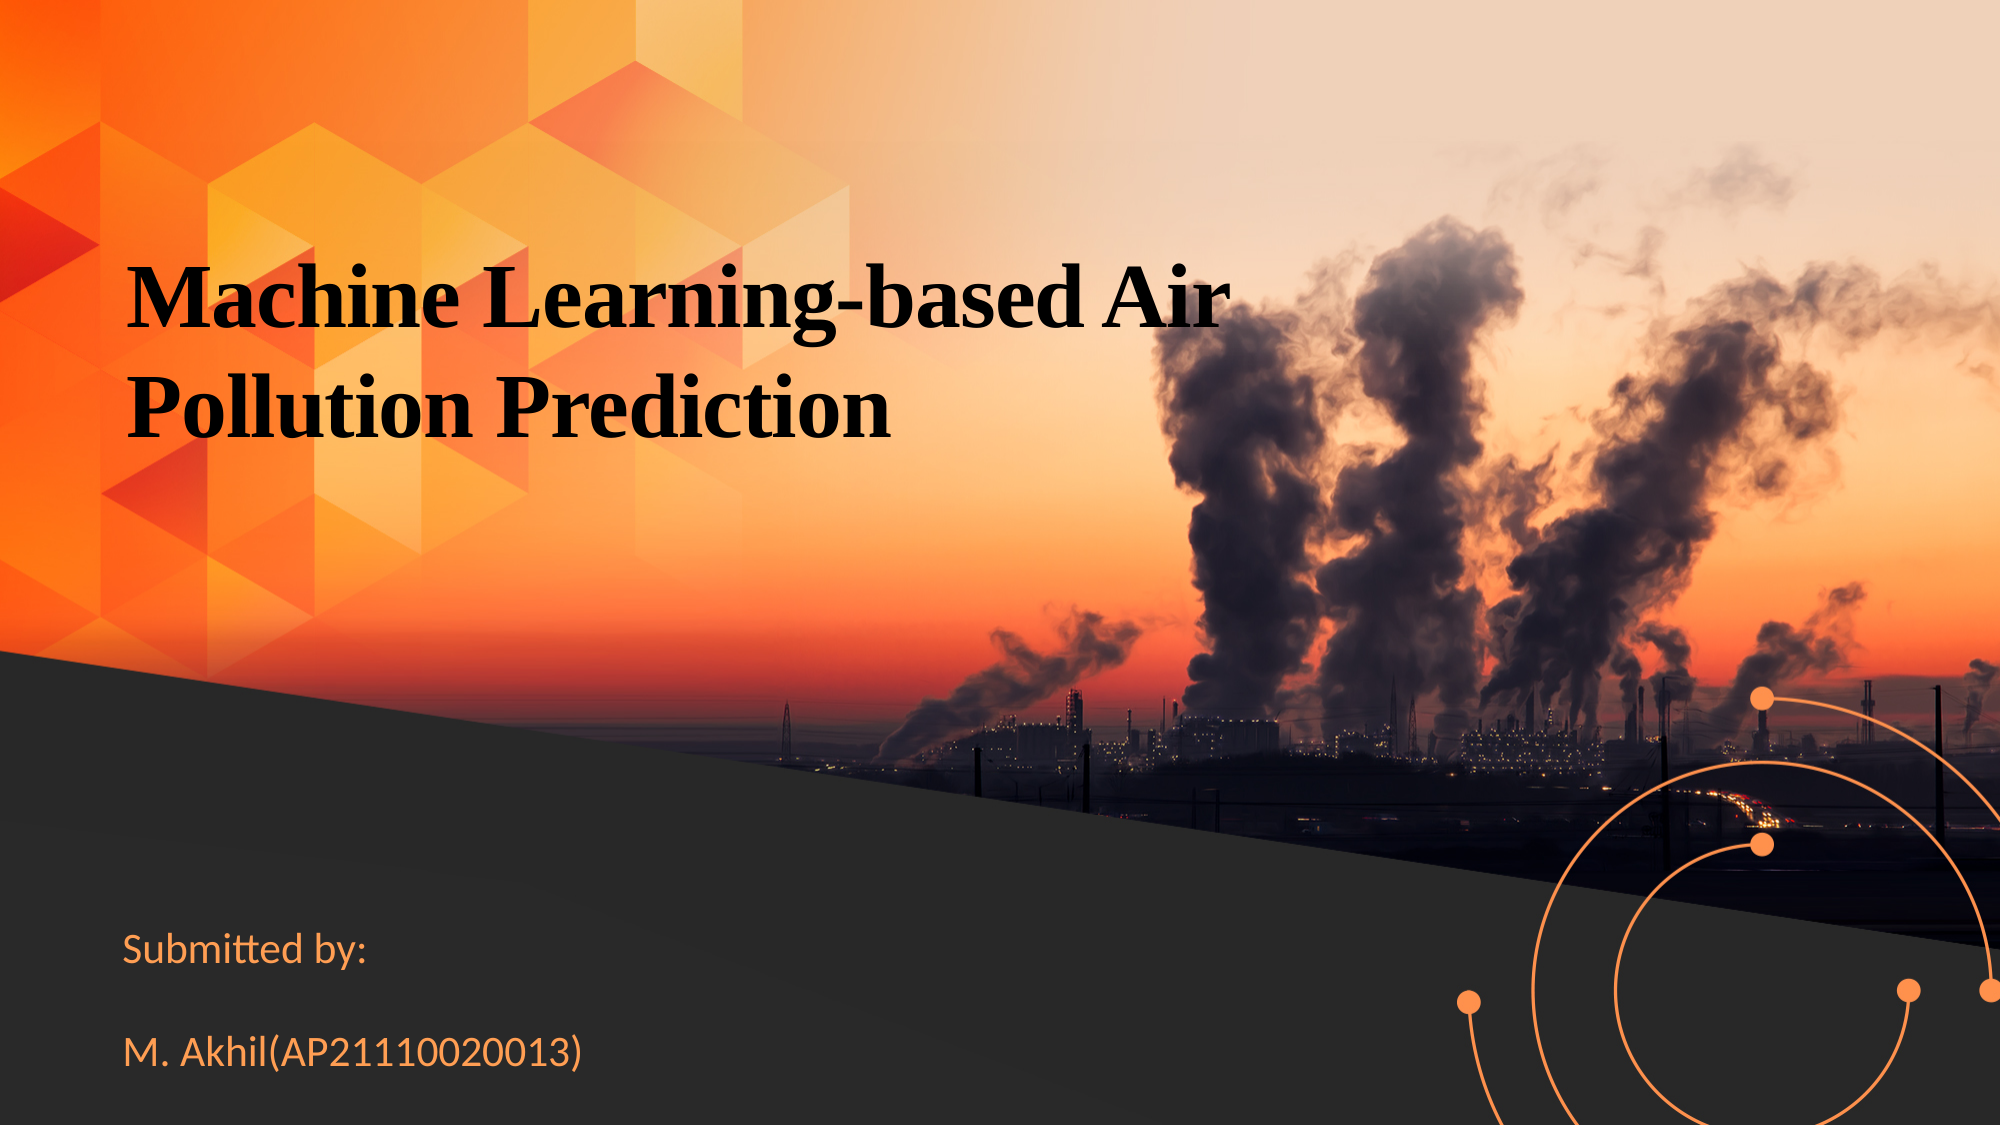

# Machine Learning-based Air Pollution Prediction
Submitted by:
M. Akhil(AP21110020013)
N. Nikhil(AP21110020068)